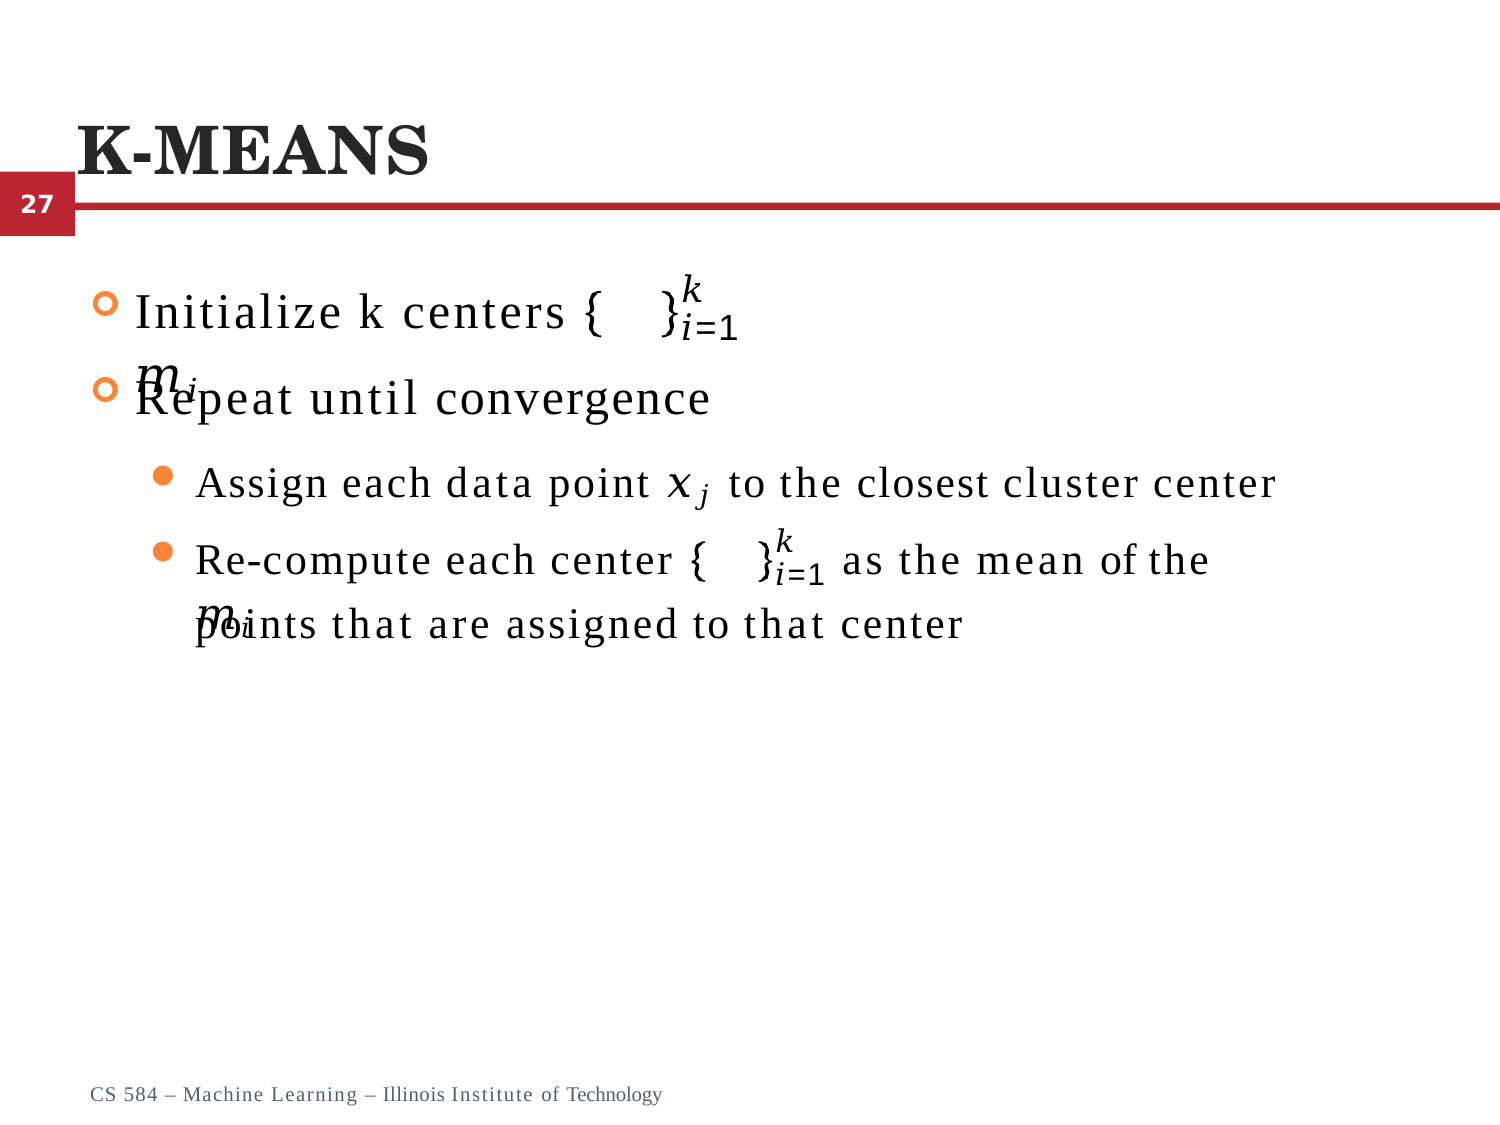

# K-Means
𝑘
𝑖=1
Initialize k centers	𝑚𝑖

Repeat until convergence
Assign each data point 𝑥𝑗 to the closest cluster center
𝑘
𝑖=1
Re-compute each center	𝑚𝑖
as the mean of the

points that are assigned to that center
6
CS 584 – Machine Learning – Illinois Institute of Technology